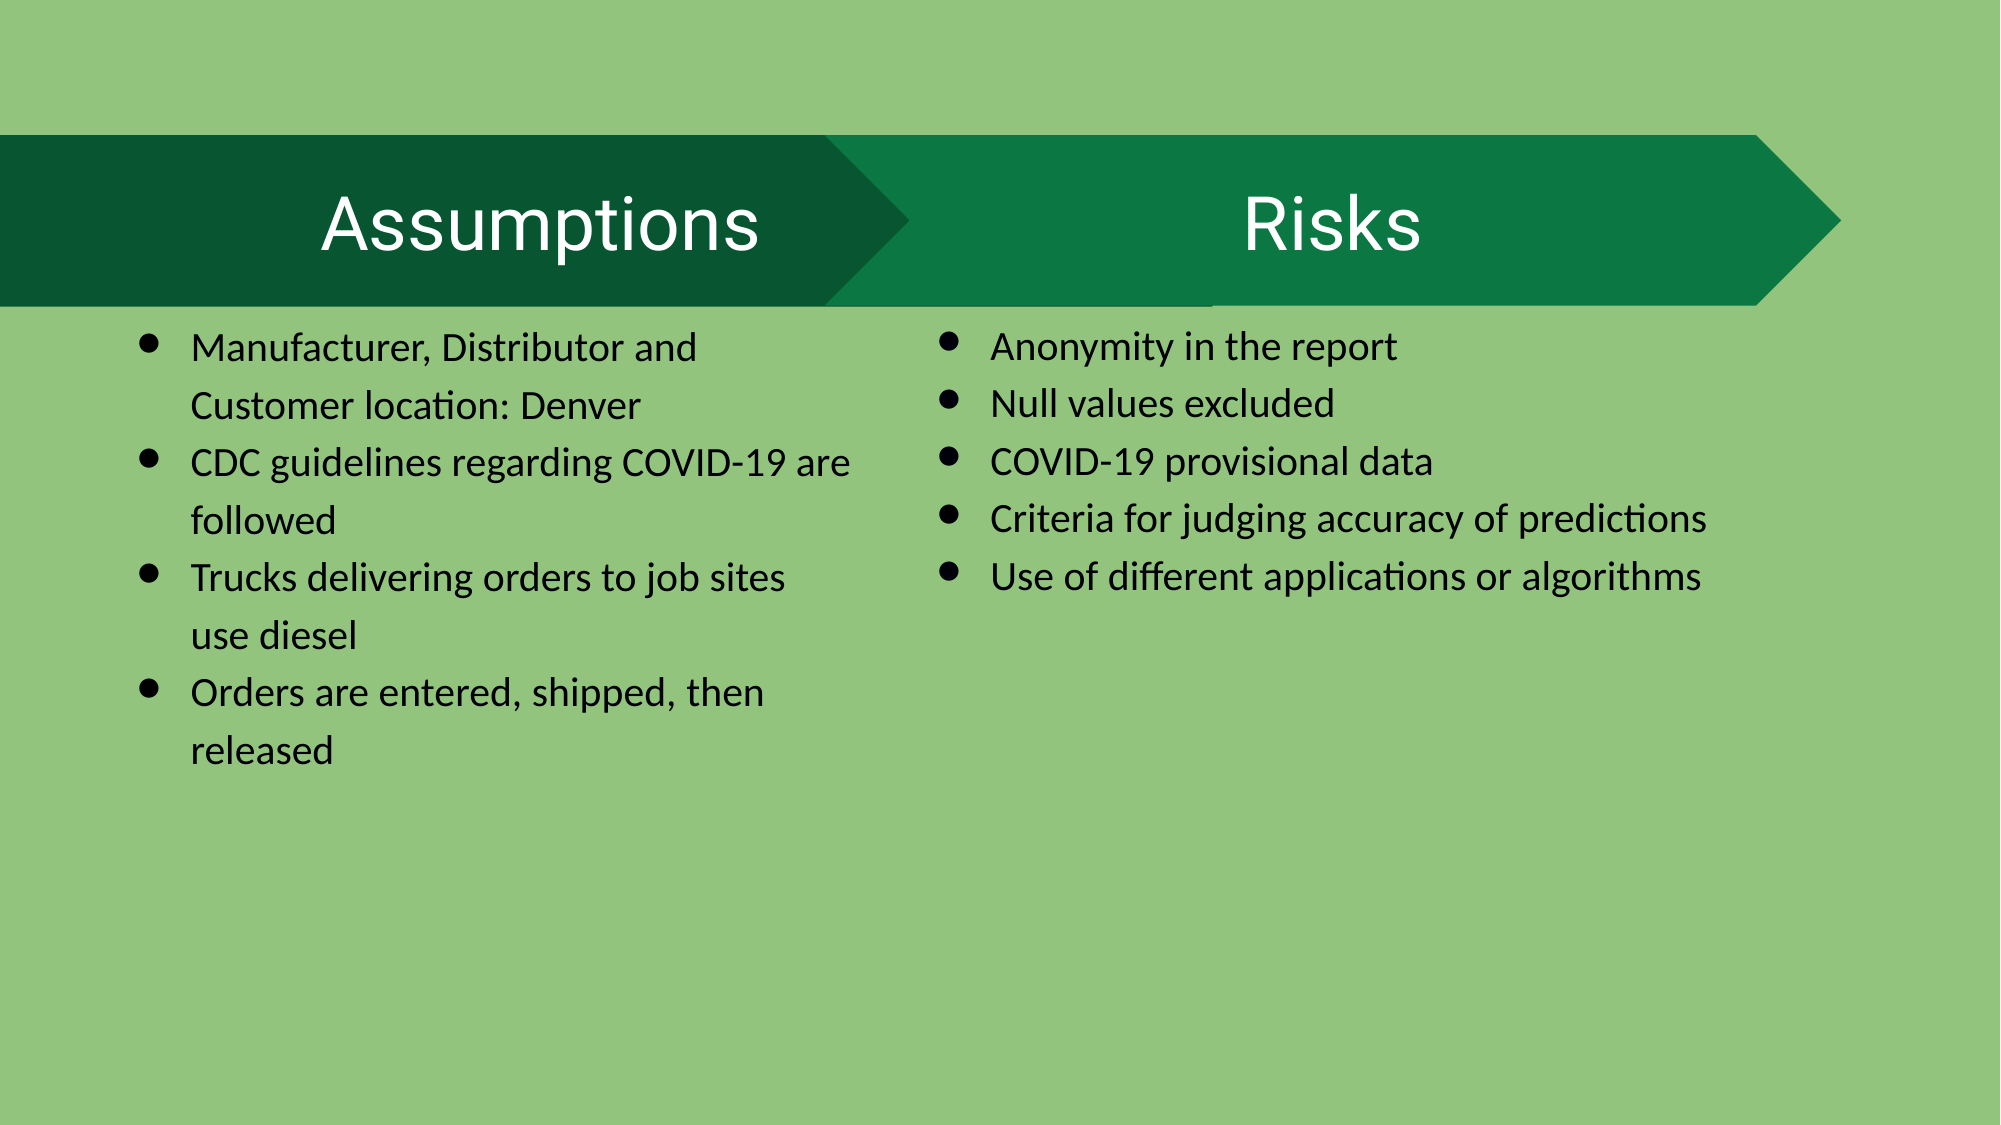

Assumptions
Manufacturer, Distributor and Customer location: Denver
CDC guidelines regarding COVID-19 are followed
Trucks delivering orders to job sites use diesel
Orders are entered, shipped, then released
Risks
Anonymity in the report
Null values excluded
COVID-19 provisional data
Criteria for judging accuracy of predictions
Use of different applications or algorithms
# Assumptions